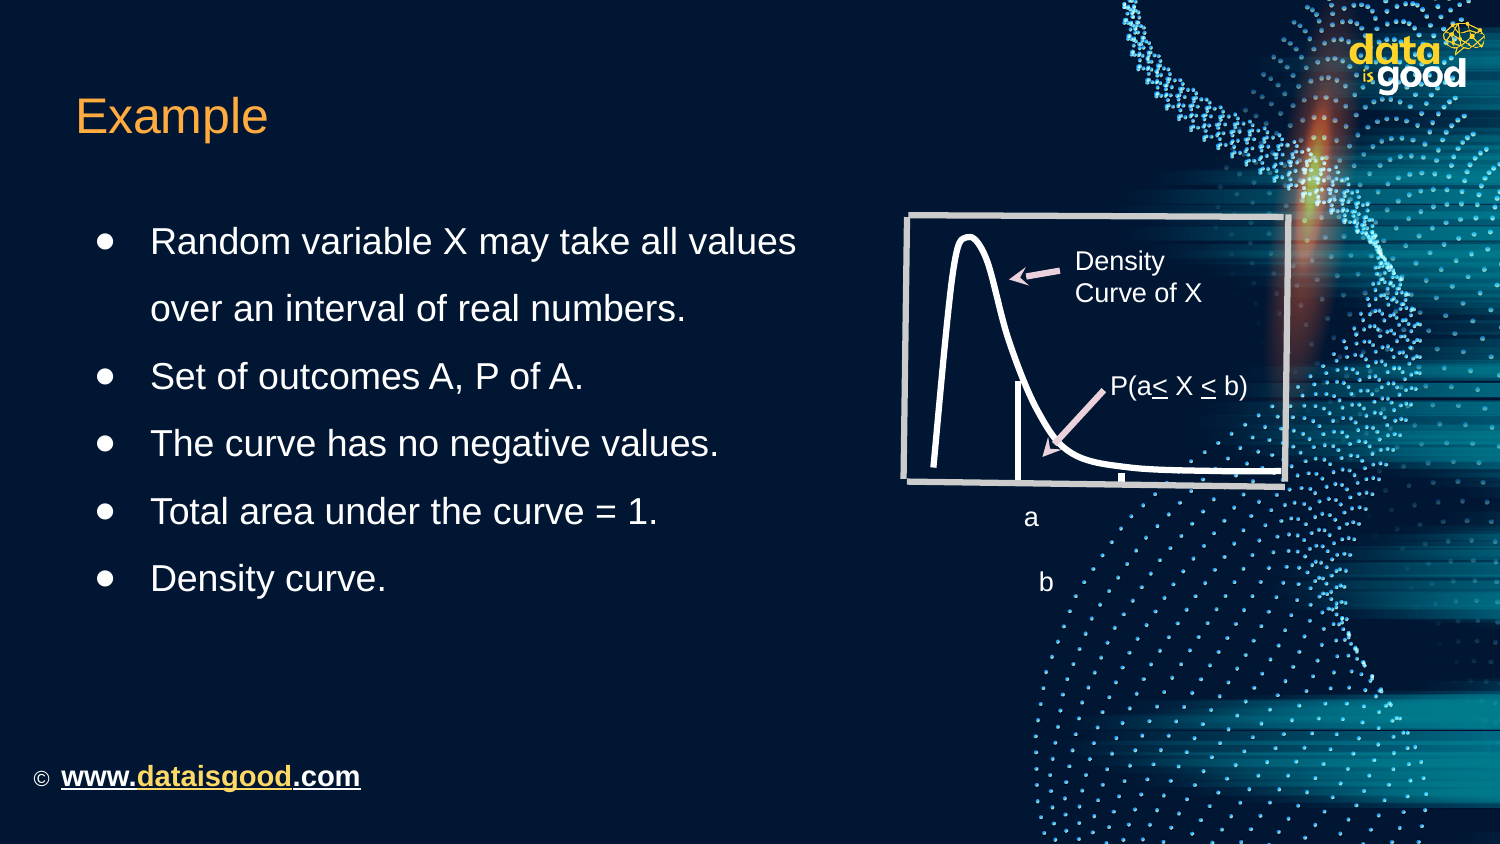

# Example
Random variable X may take all values over an interval of real numbers.
Set of outcomes A, P of A.
The curve has no negative values.
Total area under the curve = 1.
Density curve.
Density Curve of X

P(a< X < b)
a	  b